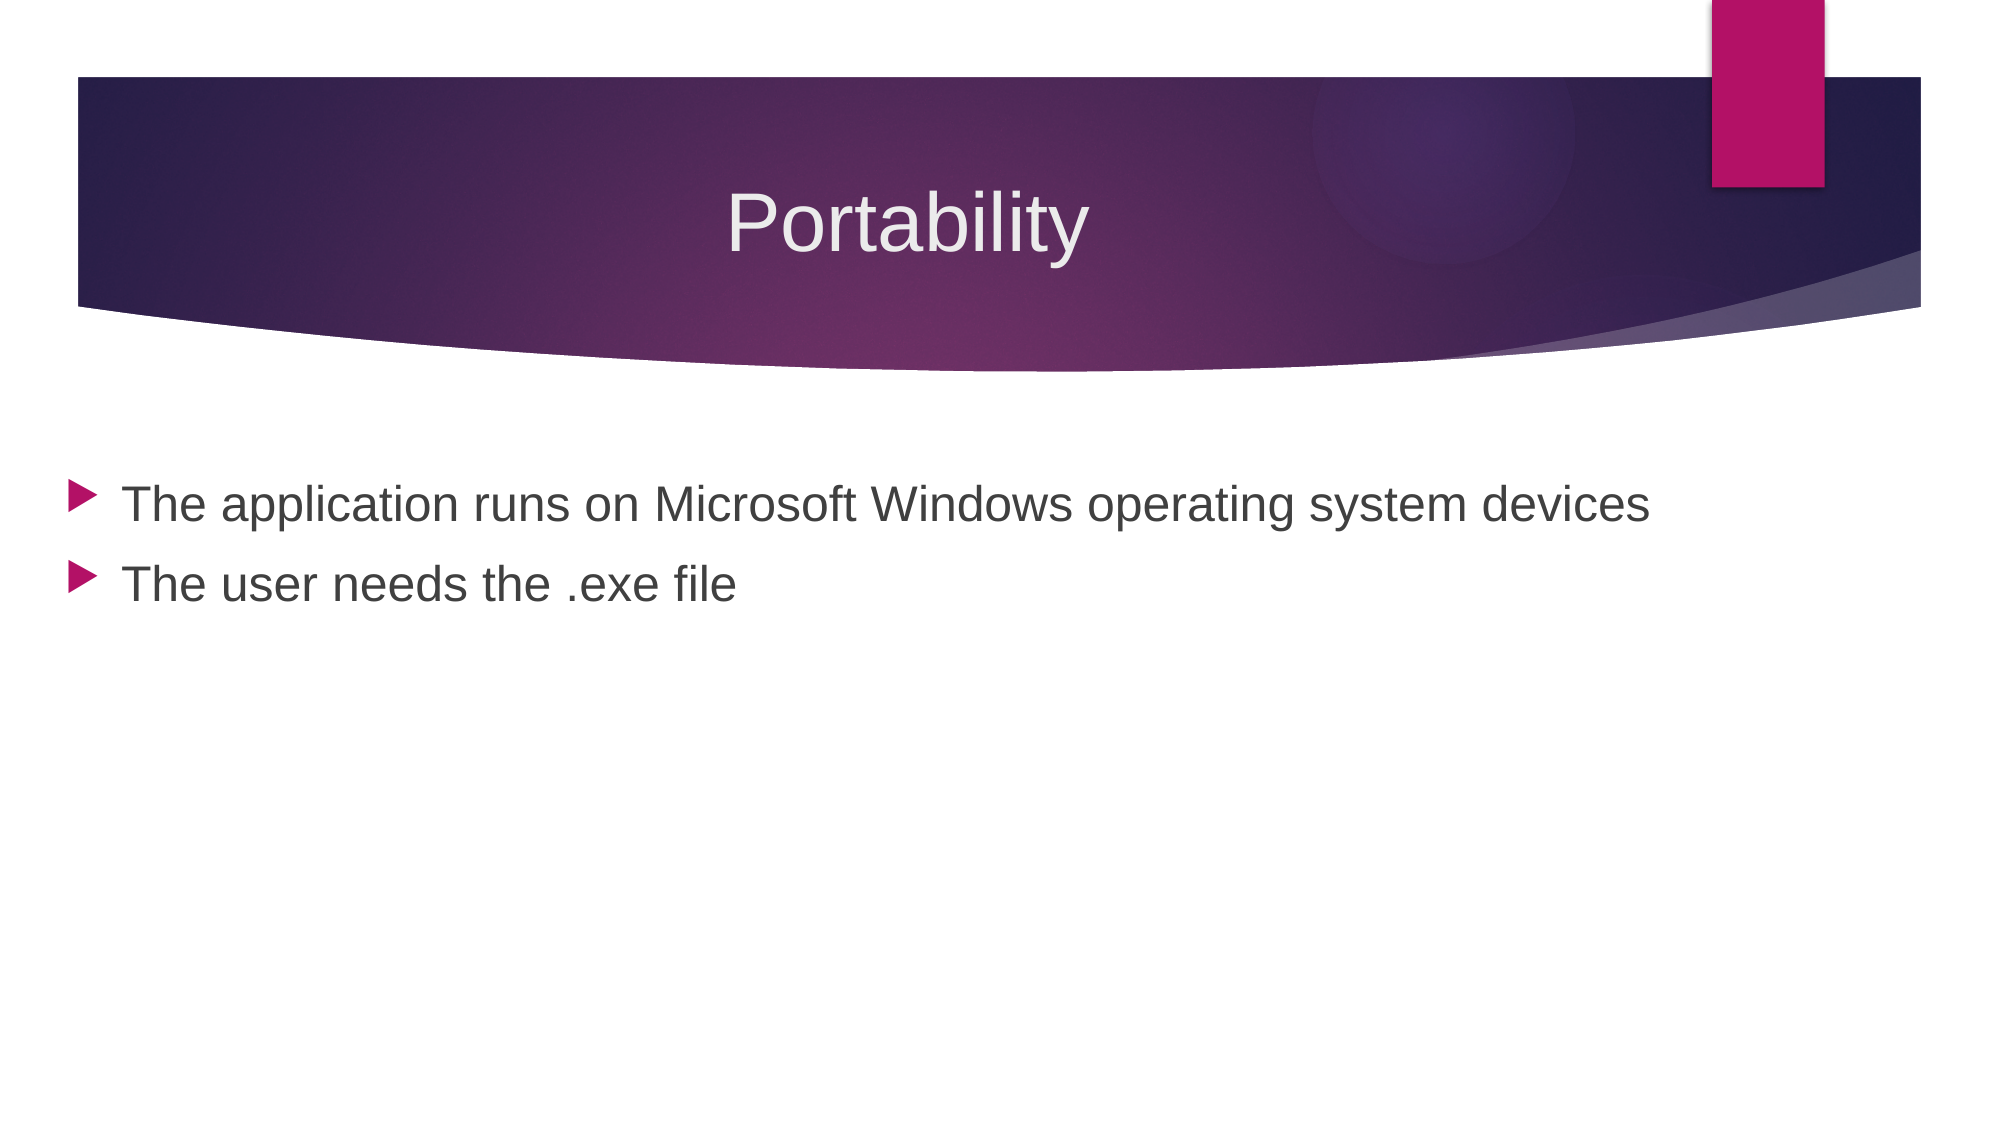

# Portability
The application runs on Microsoft Windows operating system devices
The user needs the .exe file